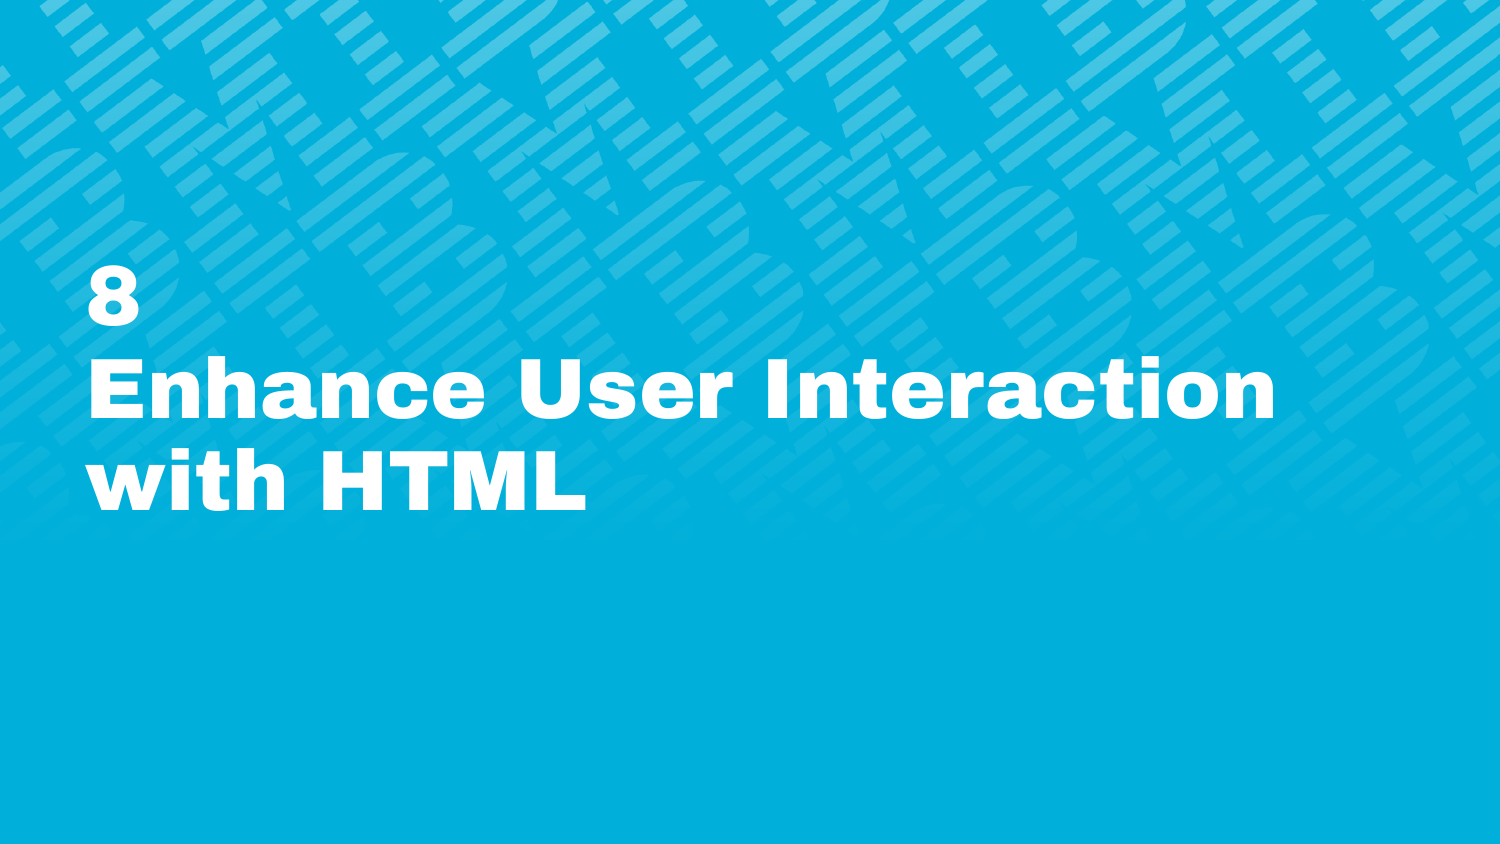

# 8 Enhance User Interaction with HTML